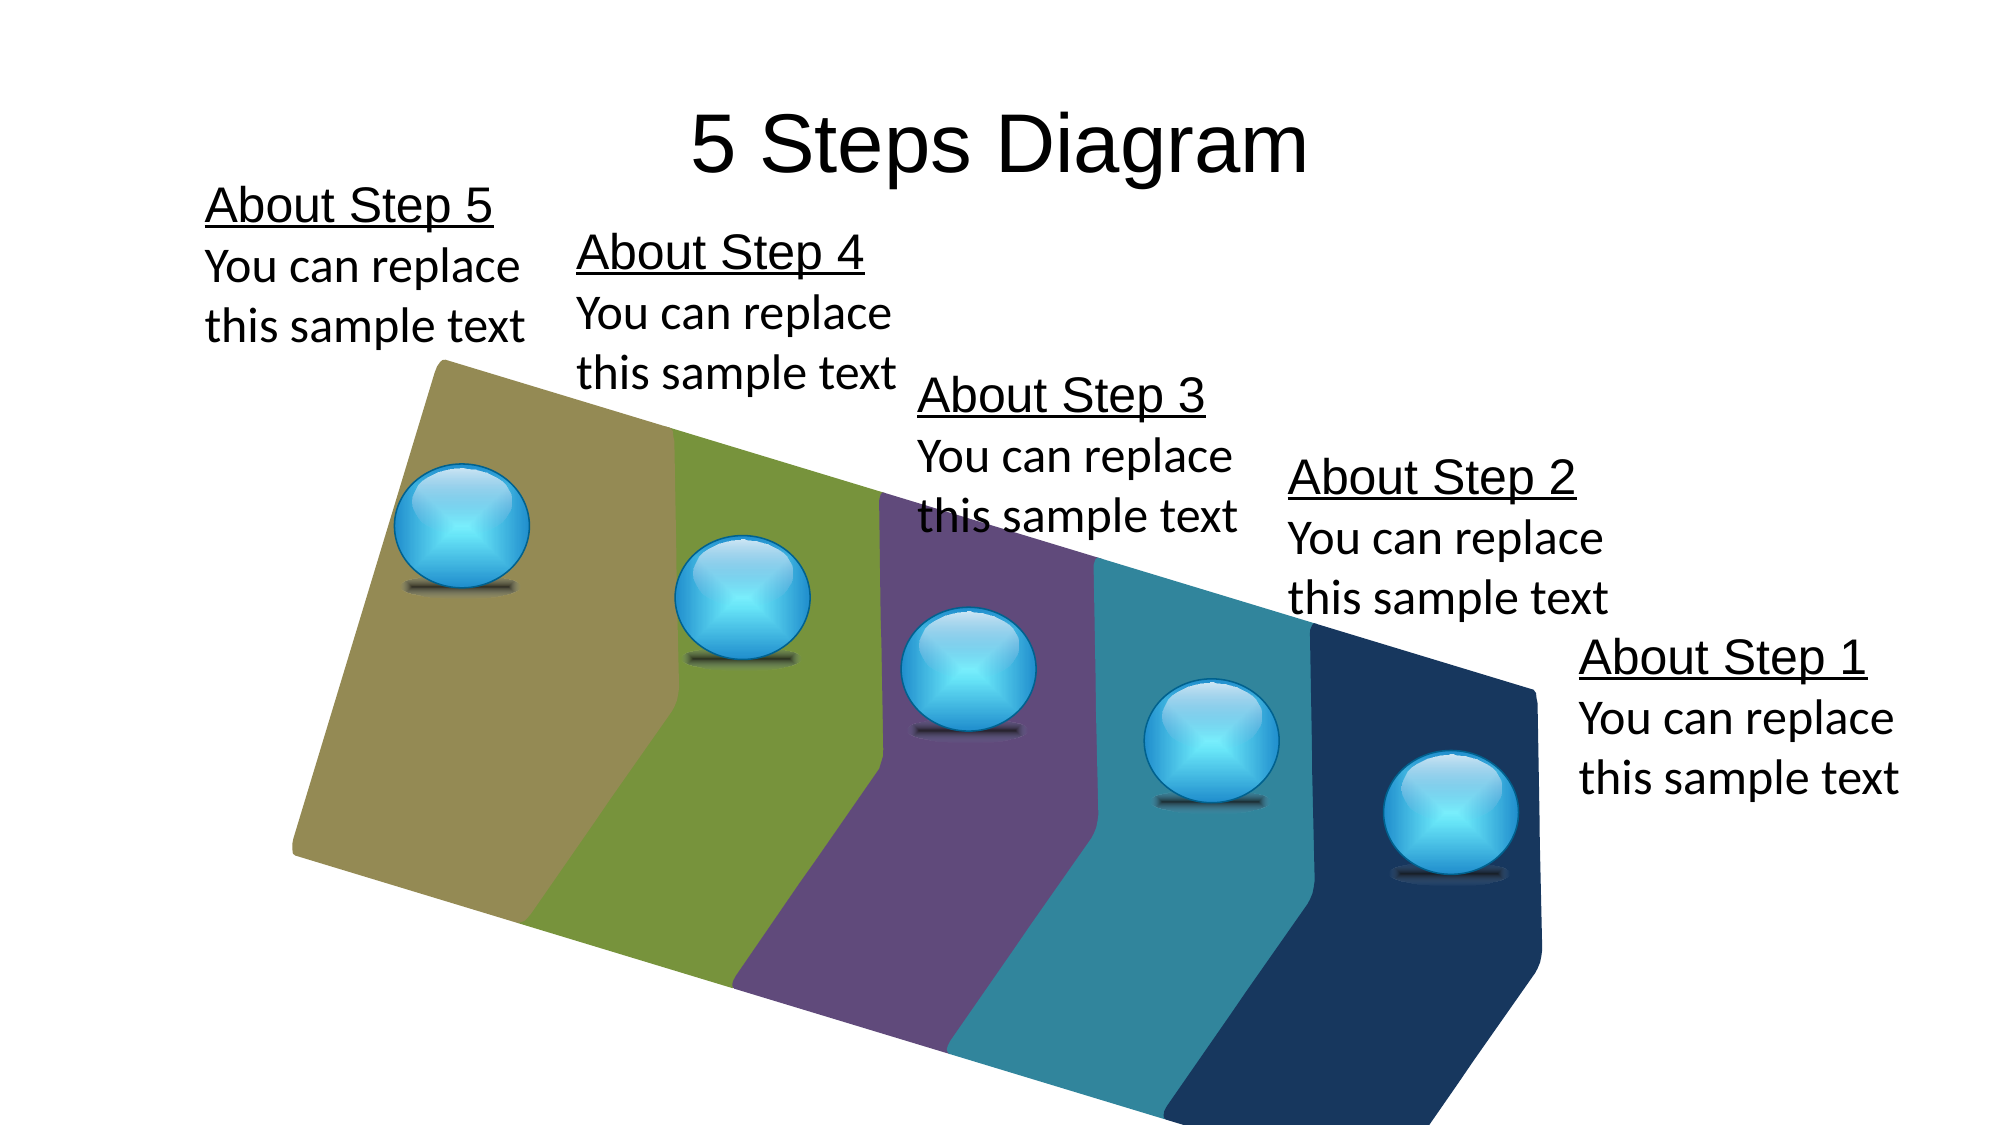

# 5 Steps Diagram
About Step 5
You can replace this sample text
About Step 4
You can replace this sample text
About Step 3
You can replace this sample text
About Step 2
You can replace this sample text

About Step 1
You can replace this sample text